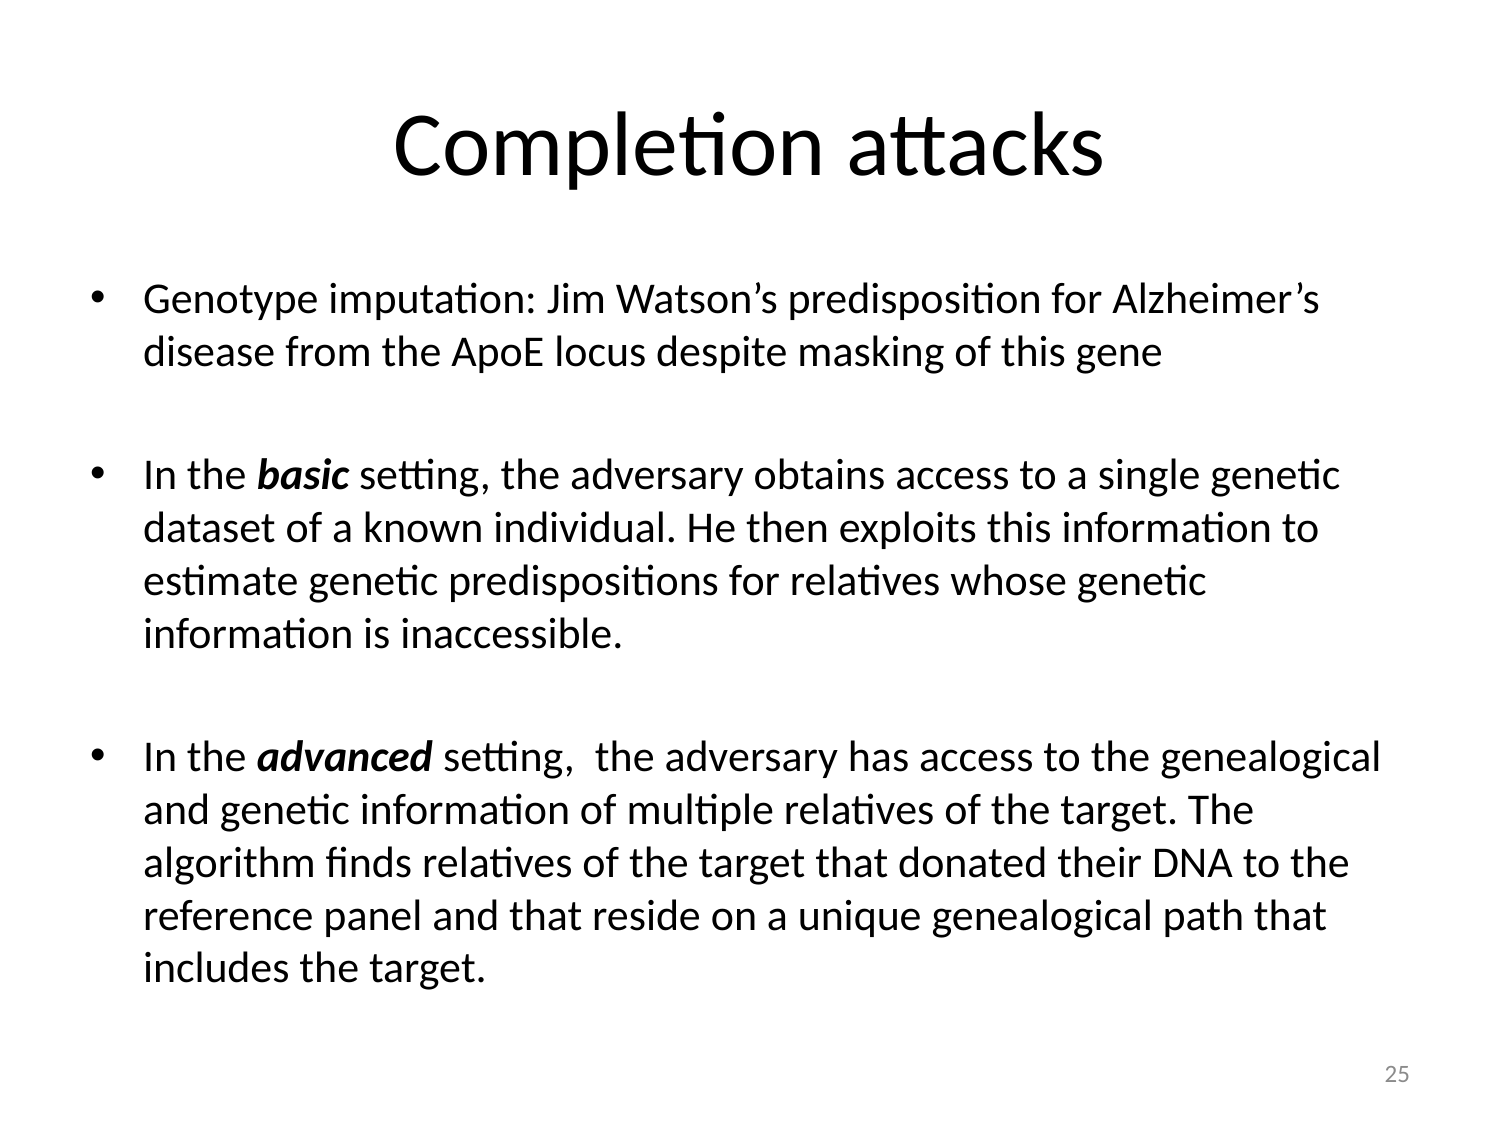

# Completion attacks
Genotype imputation: Jim Watson’s predisposition for Alzheimer’s disease from the ApoE locus despite masking of this gene

In the basic setting, the adversary obtains access to a single genetic dataset of a known individual. He then exploits this information to estimate genetic predispositions for relatives whose genetic information is inaccessible.

In the advanced setting,  the adversary has access to the genealogical and genetic information of multiple relatives of the target. The algorithm finds relatives of the target that donated their DNA to the reference panel and that reside on a unique genealogical path that includes the target.

25